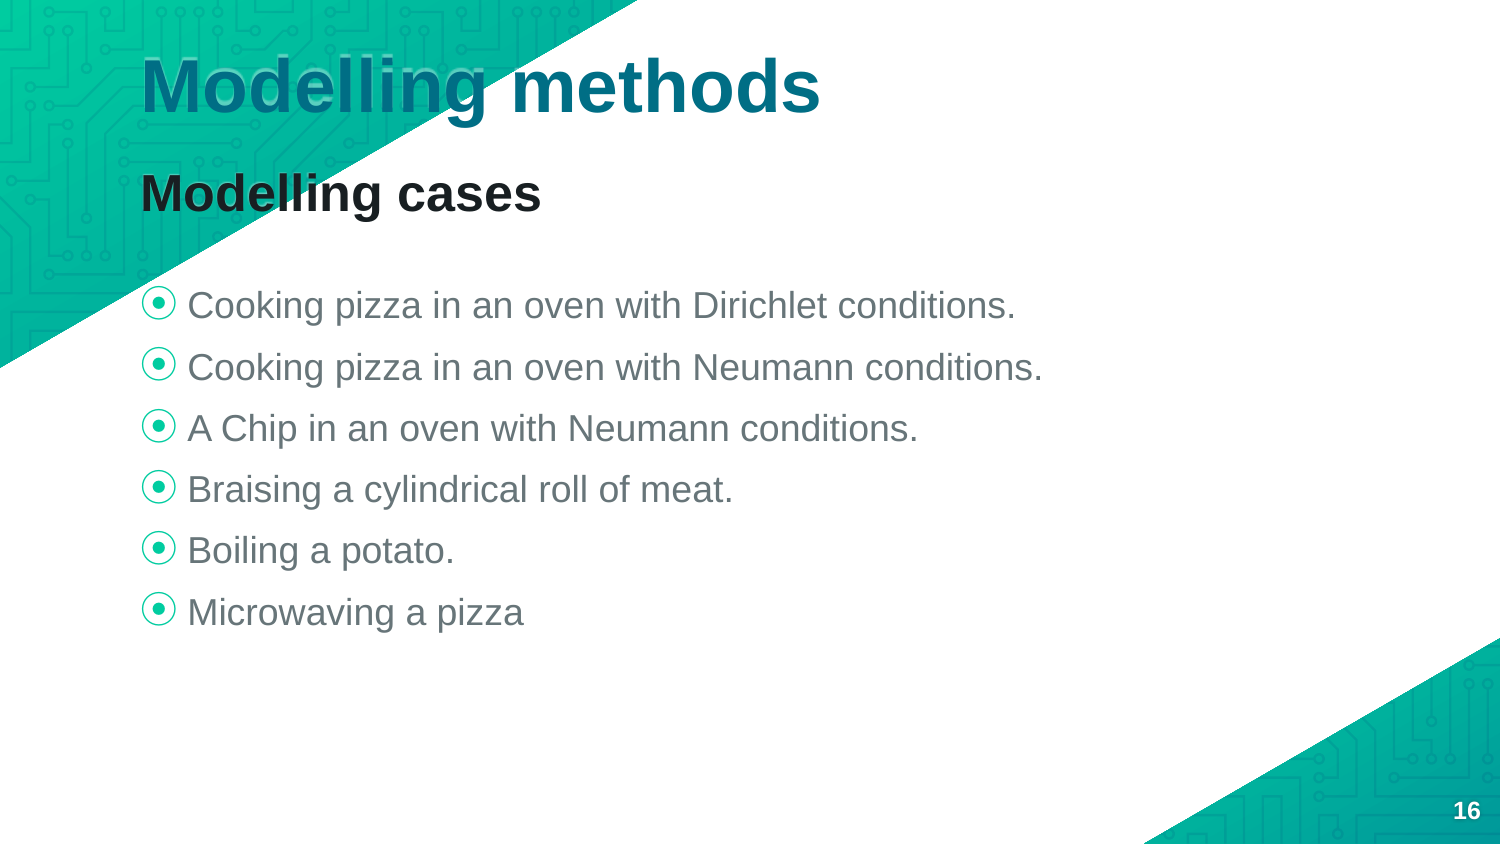

# Modelling methods
Modelling cases
Cooking pizza in an oven with Dirichlet conditions.
Cooking pizza in an oven with Neumann conditions.
A Chip in an oven with Neumann conditions.
Braising a cylindrical roll of meat.
Boiling a potato.
Microwaving a pizza

16